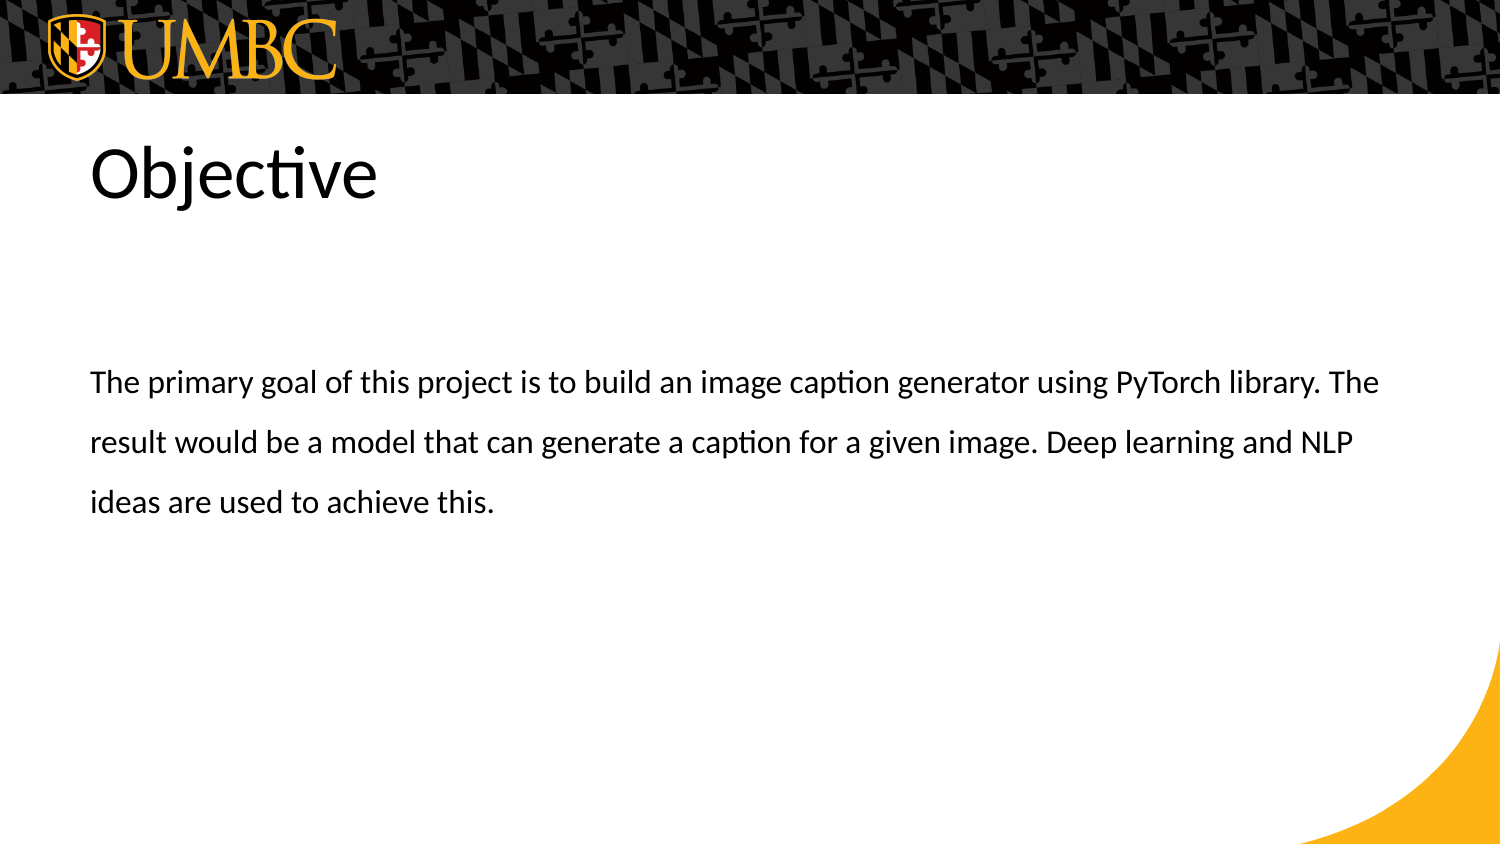

# Objective
The primary goal of this project is to build an image caption generator using PyTorch library. The result would be a model that can generate a caption for a given image. Deep learning and NLP ideas are used to achieve this.